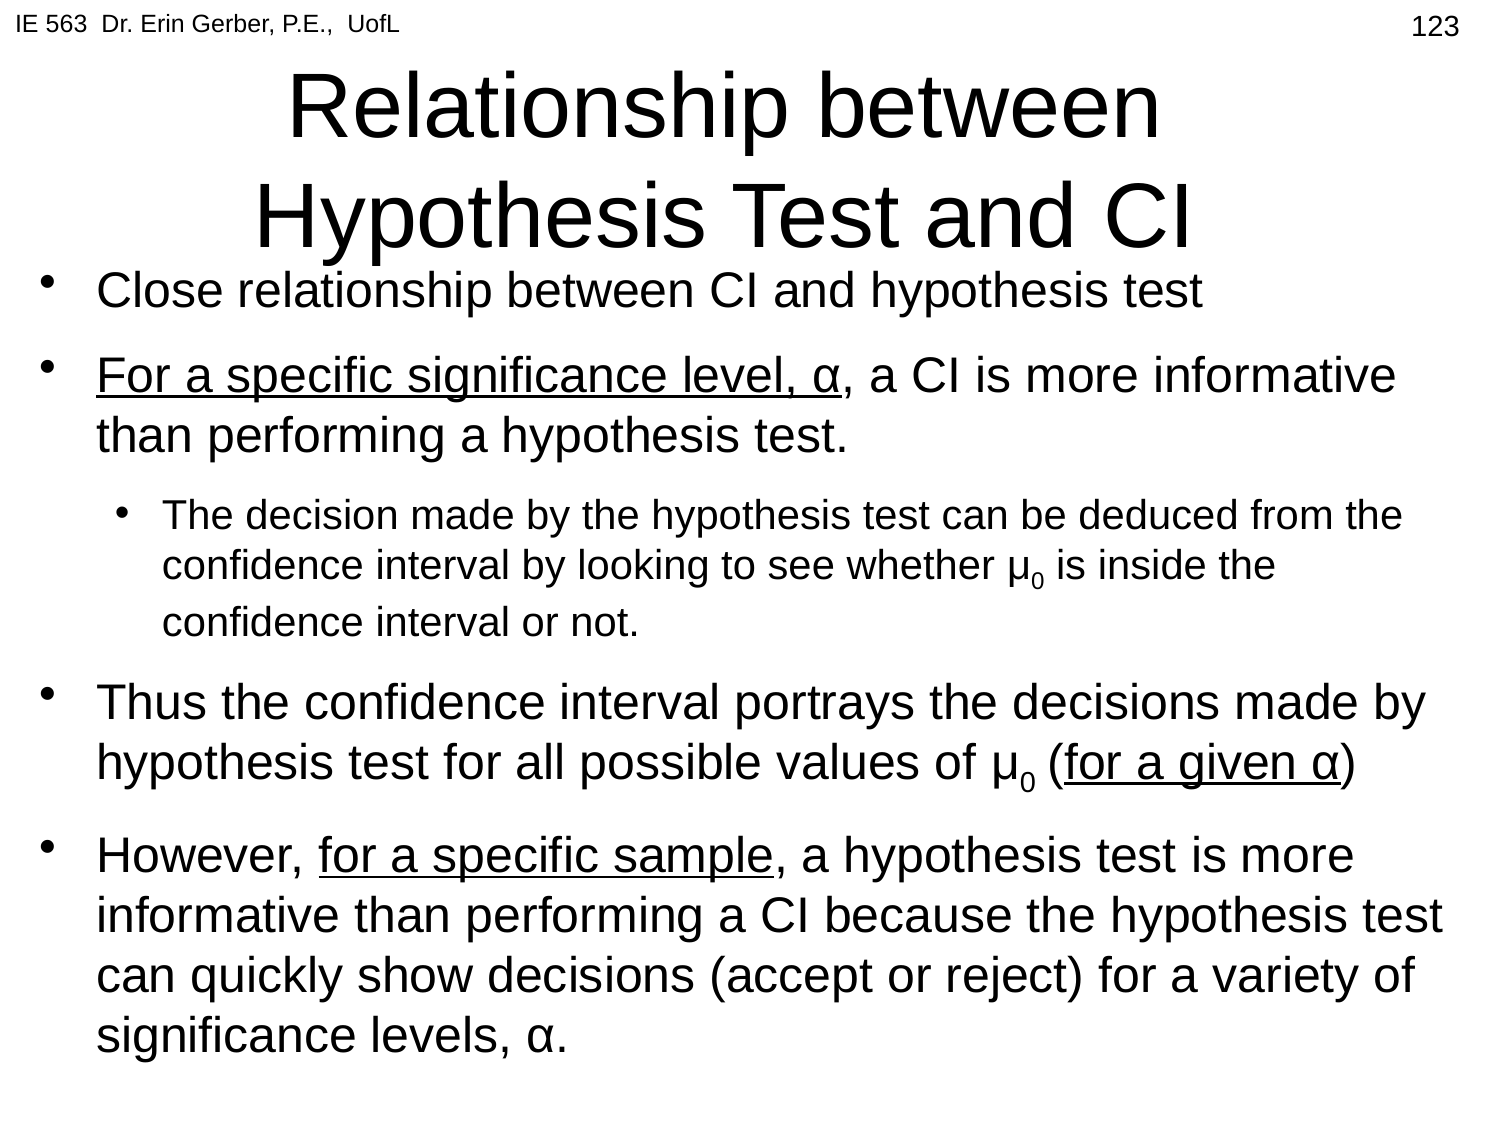

IE 563  Dr. Erin Gerber, P.E.,  UofL
123
# Relationship between Hypothesis Test and CI
Close relationship between CI and hypothesis test
For a specific significance level, α, a CI is more informative than performing a hypothesis test.
The decision made by the hypothesis test can be deduced from the confidence interval by looking to see whether μ0 is inside the confidence interval or not.
Thus the confidence interval portrays the decisions made by hypothesis test for all possible values of μ0 (for a given α)
However, for a specific sample, a hypothesis test is more informative than performing a CI because the hypothesis test can quickly show decisions (accept or reject) for a variety of significance levels, α.